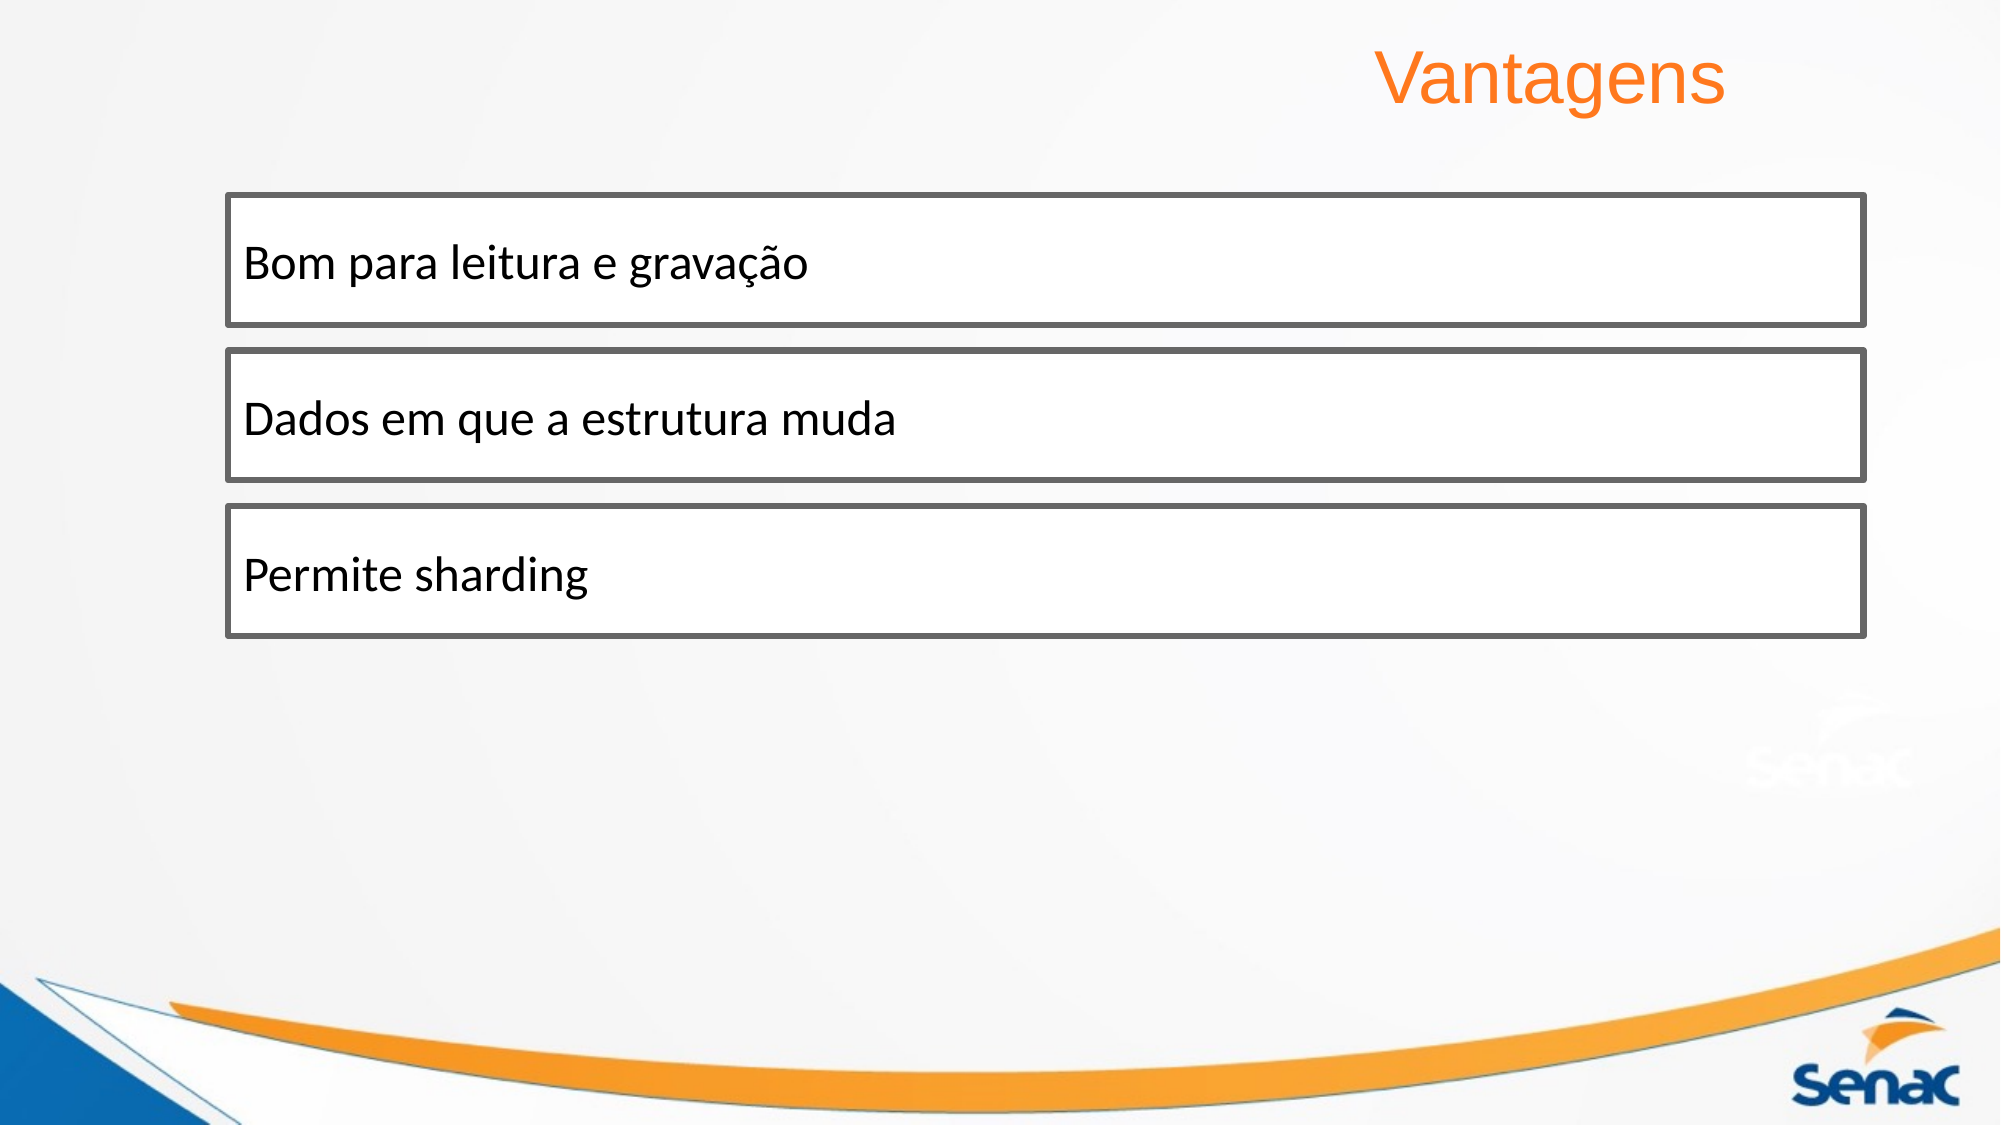

Vantagens
Bom para leitura e gravação
Dados em que a estrutura muda
Permite sharding